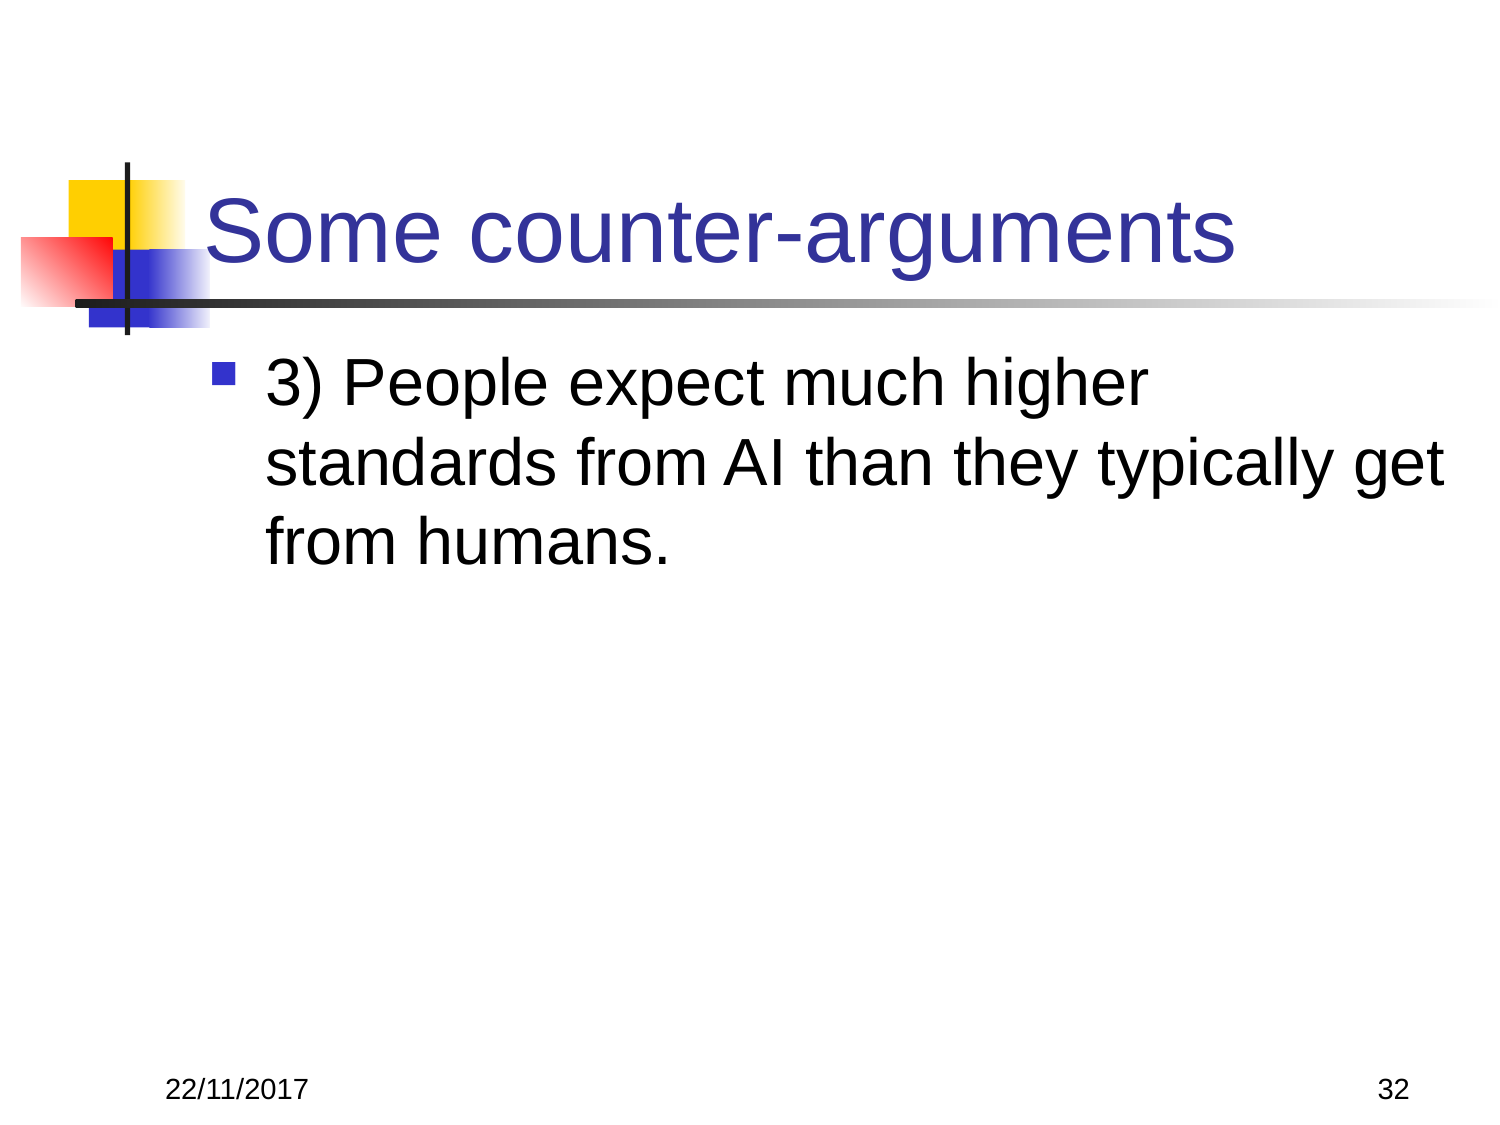

# Some counter-arguments
3) People expect much higher standards from AI than they typically get from humans.

22/11/2017

32